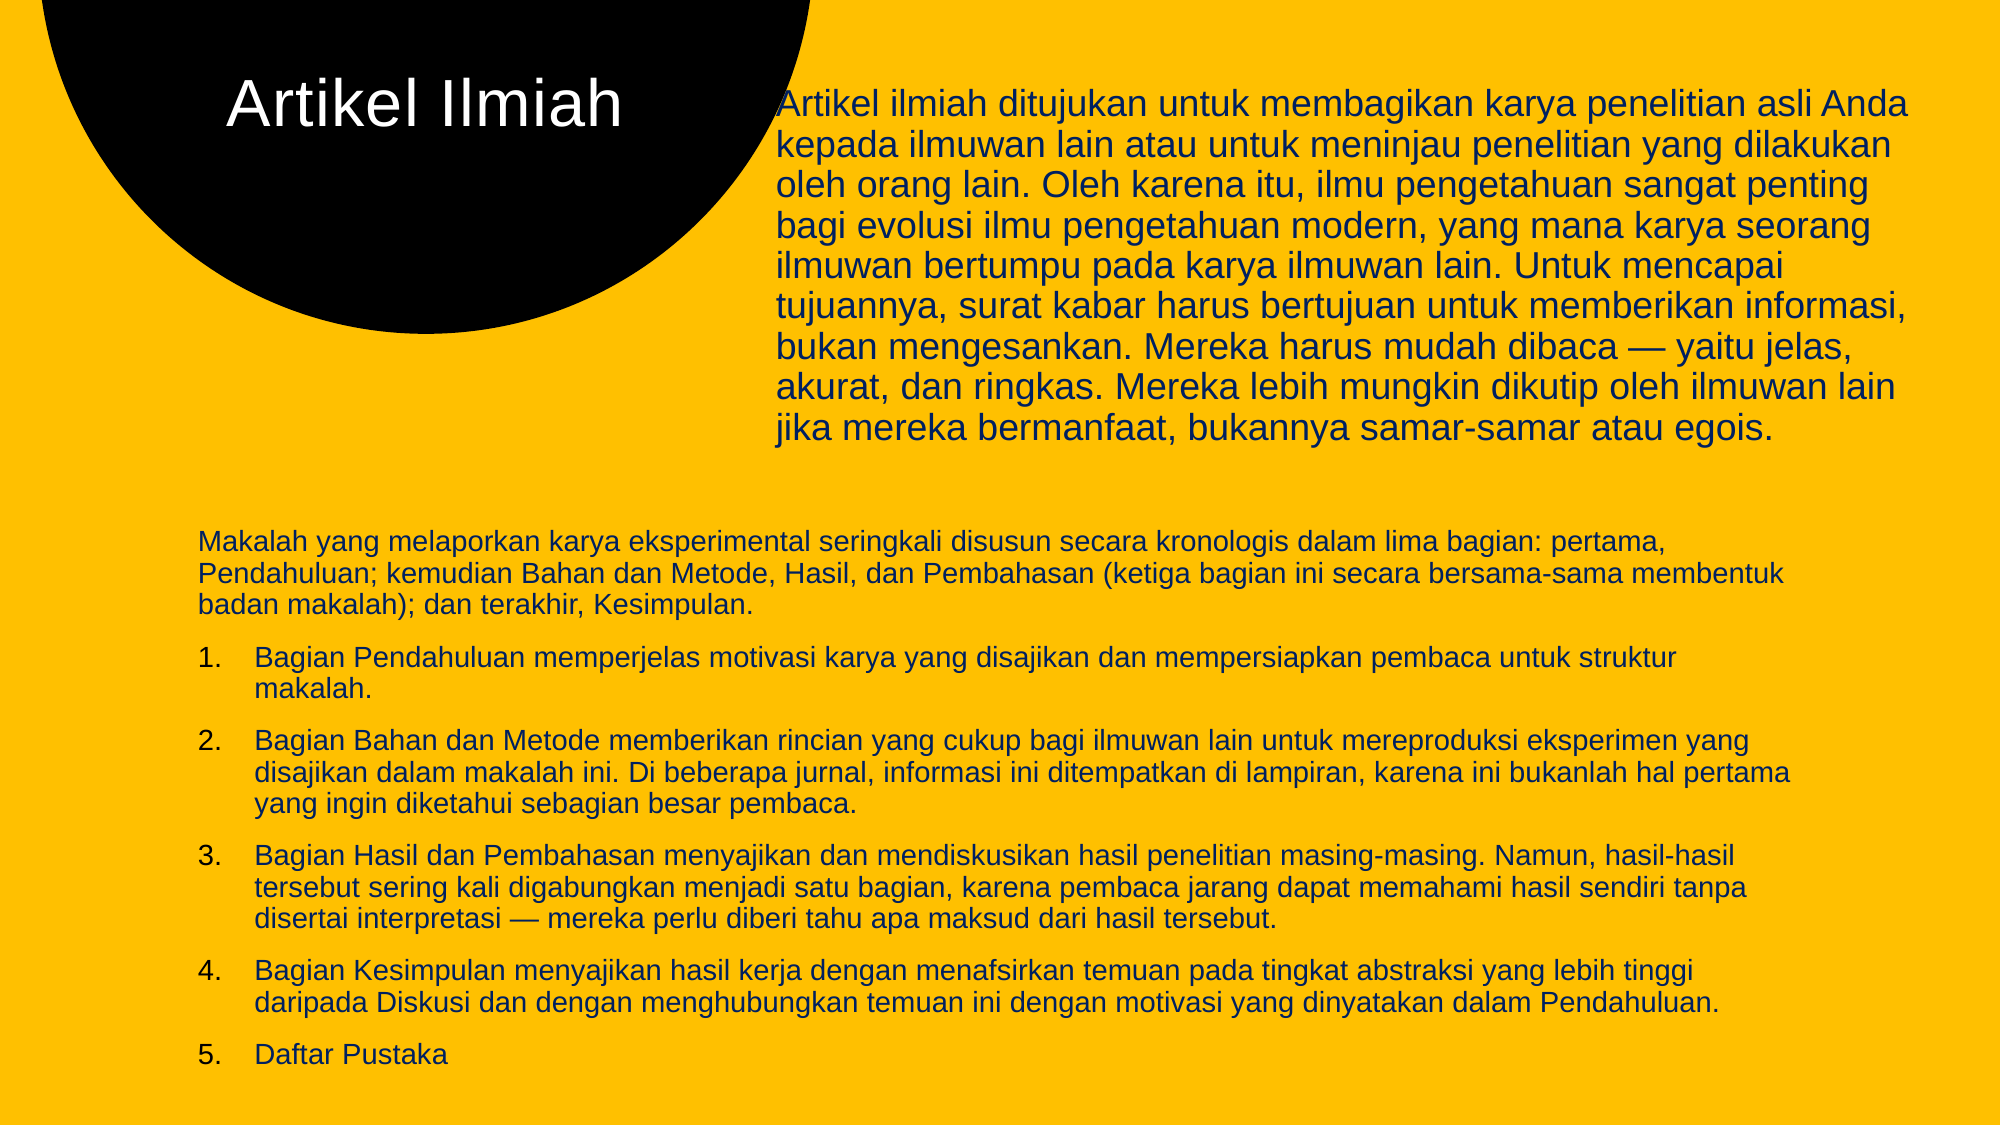

# Artikel Ilmiah

Artikel ilmiah ditujukan untuk membagikan karya penelitian asli Anda kepada ilmuwan lain atau untuk meninjau penelitian yang dilakukan oleh orang lain. Oleh karena itu, ilmu pengetahuan sangat penting bagi evolusi ilmu pengetahuan modern, yang mana karya seorang ilmuwan bertumpu pada karya ilmuwan lain. Untuk mencapai tujuannya, surat kabar harus bertujuan untuk memberikan informasi, bukan mengesankan. Mereka harus mudah dibaca — yaitu jelas, akurat, dan ringkas. Mereka lebih mungkin dikutip oleh ilmuwan lain jika mereka bermanfaat, bukannya samar-samar atau egois.
Makalah yang melaporkan karya eksperimental seringkali disusun secara kronologis dalam lima bagian: pertama, Pendahuluan; kemudian Bahan dan Metode, Hasil, dan Pembahasan (ketiga bagian ini secara bersama-sama membentuk badan makalah); dan terakhir, Kesimpulan.
Bagian Pendahuluan memperjelas motivasi karya yang disajikan dan mempersiapkan pembaca untuk struktur makalah.
Bagian Bahan dan Metode memberikan rincian yang cukup bagi ilmuwan lain untuk mereproduksi eksperimen yang disajikan dalam makalah ini. Di beberapa jurnal, informasi ini ditempatkan di lampiran, karena ini bukanlah hal pertama yang ingin diketahui sebagian besar pembaca.
Bagian Hasil dan Pembahasan menyajikan dan mendiskusikan hasil penelitian masing-masing. Namun, hasil-hasil tersebut sering kali digabungkan menjadi satu bagian, karena pembaca jarang dapat memahami hasil sendiri tanpa disertai interpretasi — mereka perlu diberi tahu apa maksud dari hasil tersebut.
Bagian Kesimpulan menyajikan hasil kerja dengan menafsirkan temuan pada tingkat abstraksi yang lebih tinggi daripada Diskusi dan dengan menghubungkan temuan ini dengan motivasi yang dinyatakan dalam Pendahuluan.
Daftar Pustaka